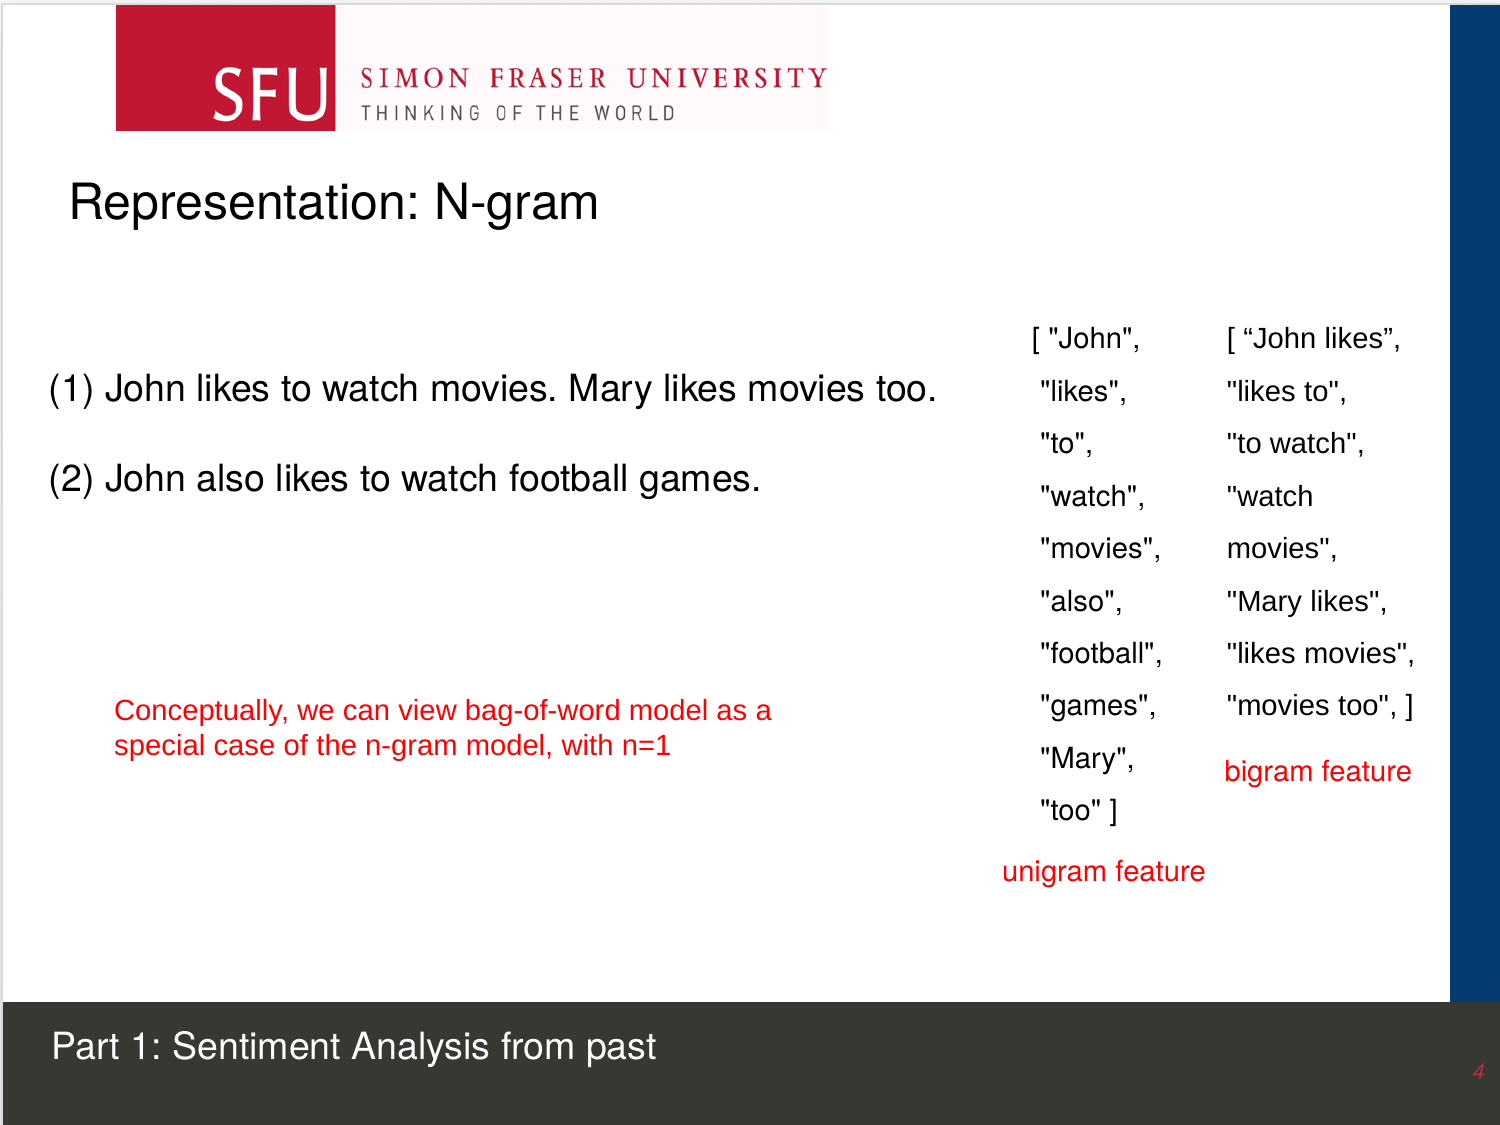

Representation: N-gram
[ "John",
 "likes",
 "to",
 "watch",
 "movies",
 "also",
 "football",
 "games",
 "Mary",
 "too" ]
[ “John likes”,
"likes to",
"to watch",
"watch movies",
"Mary likes",
"likes movies",
"movies too", ]

John likes to watch movies. Mary likes movies too.

John also likes to watch football games.
Conceptually, we can view bag-of-word model as a special case of the n-gram model, with n=1
bigram feature
unigram feature
Part 1: Sentiment Analysis from past
4